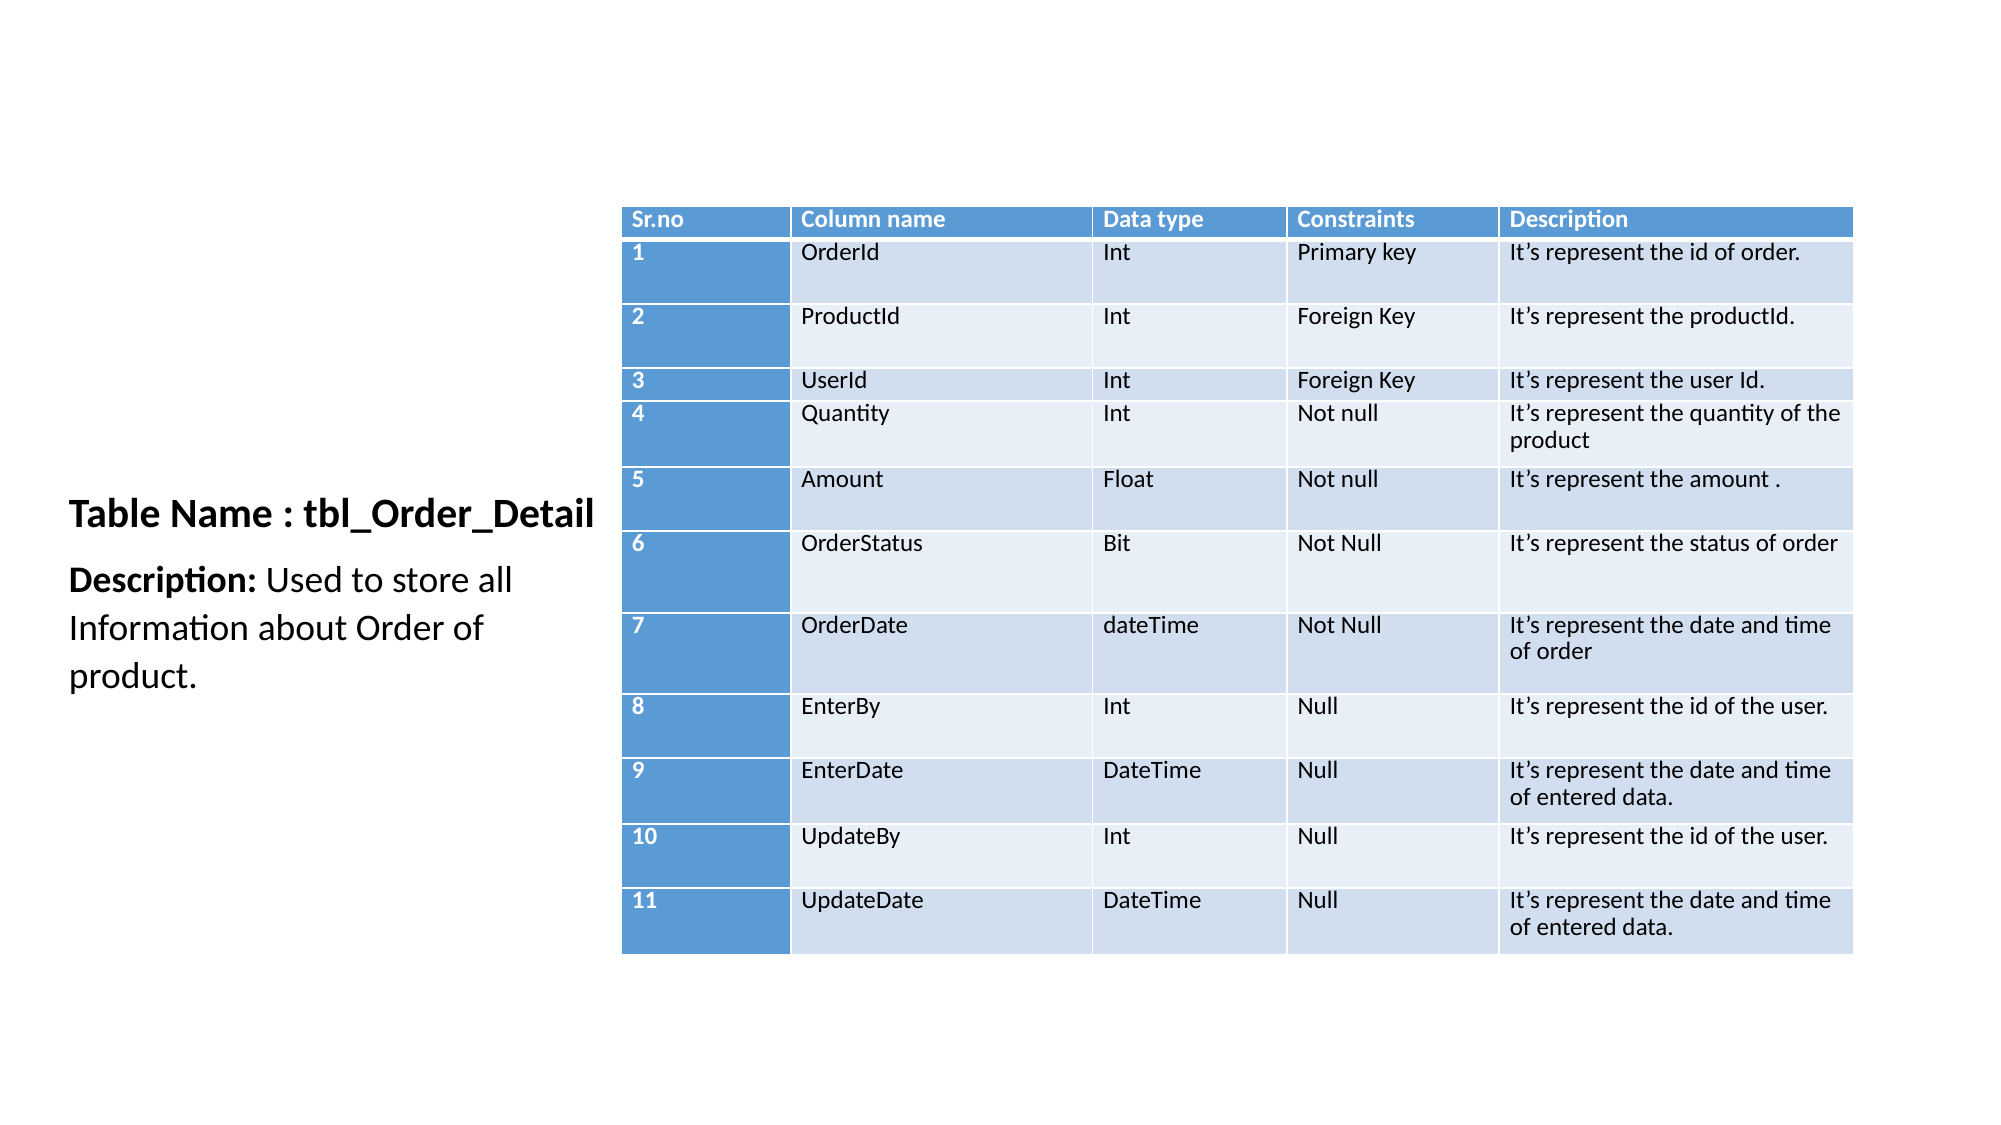

| Sr.no | Column name | Data type | Constraints | Description |
| --- | --- | --- | --- | --- |
| 1 | OrderId | Int | Primary key | It’s represent the id of order. |
| 2 | ProductId | Int | Foreign Key | It’s represent the productId. |
| 3 | UserId | Int | Foreign Key | It’s represent the user Id. |
| 4 | Quantity | Int | Not null | It’s represent the quantity of the product |
| 5 | Amount | Float | Not null | It’s represent the amount . |
| 6 | OrderStatus | Bit | Not Null | It’s represent the status of order |
| 7 | OrderDate | dateTime | Not Null | It’s represent the date and time of order |
| 8 | EnterBy | Int | Null | It’s represent the id of the user. |
| 9 | EnterDate | DateTime | Null | It’s represent the date and time of entered data. |
| 10 | UpdateBy | Int | Null | It’s represent the id of the user. |
| 11 | UpdateDate | DateTime | Null | It’s represent the date and time of entered data. |

Table Name : tbl_Order_Detail
Description: Used to store all Information about Order of product.